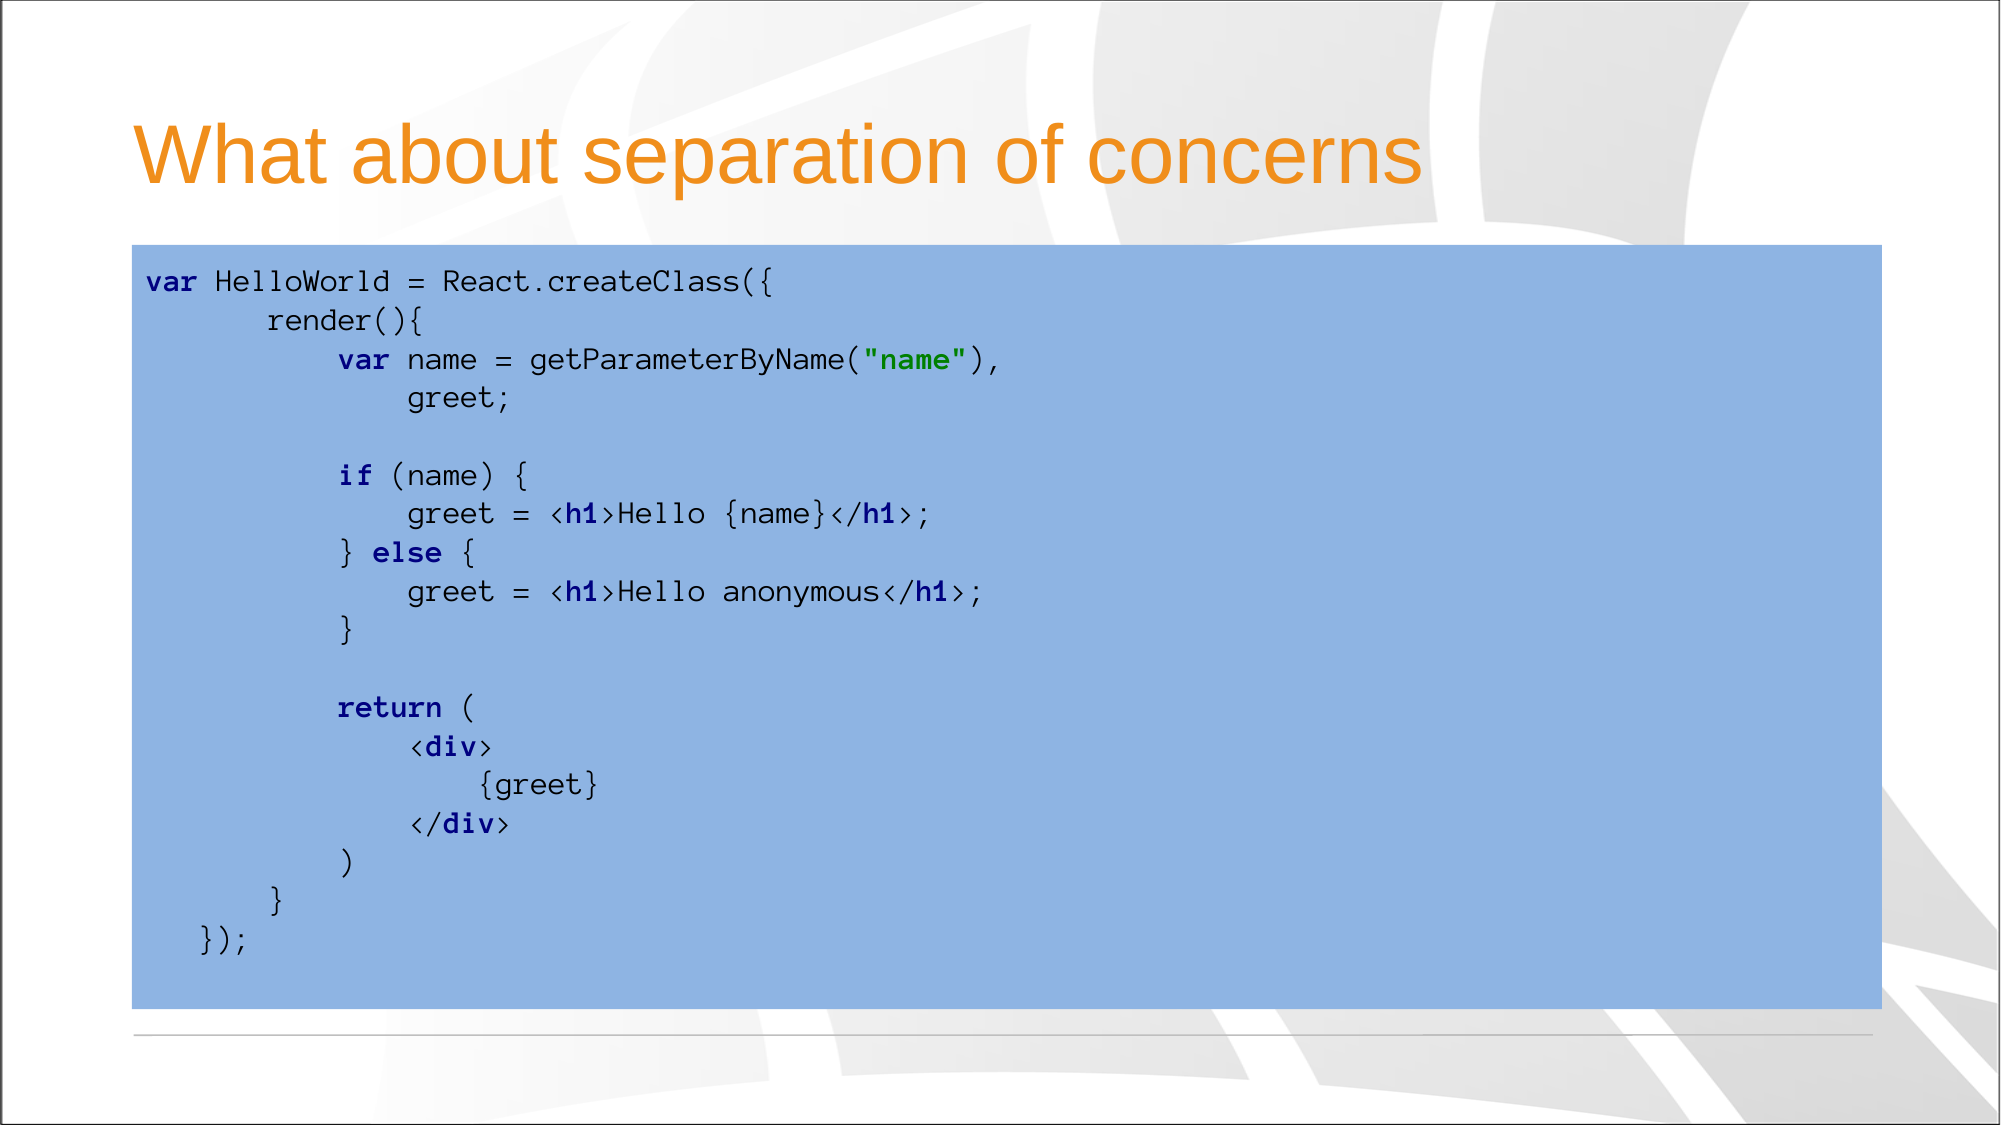

# What about separation of concerns
var HelloWorld = React.createClass({
    render(){
        var name = getParameterByName("name"),
            greet;
        if (name) {
            greet = <h1>Hello {name}</h1>;
        } else {
            greet = <h1>Hello anonymous</h1>;
        }
        return (
            <div>
                {greet}
            </div>
        )
    }
});